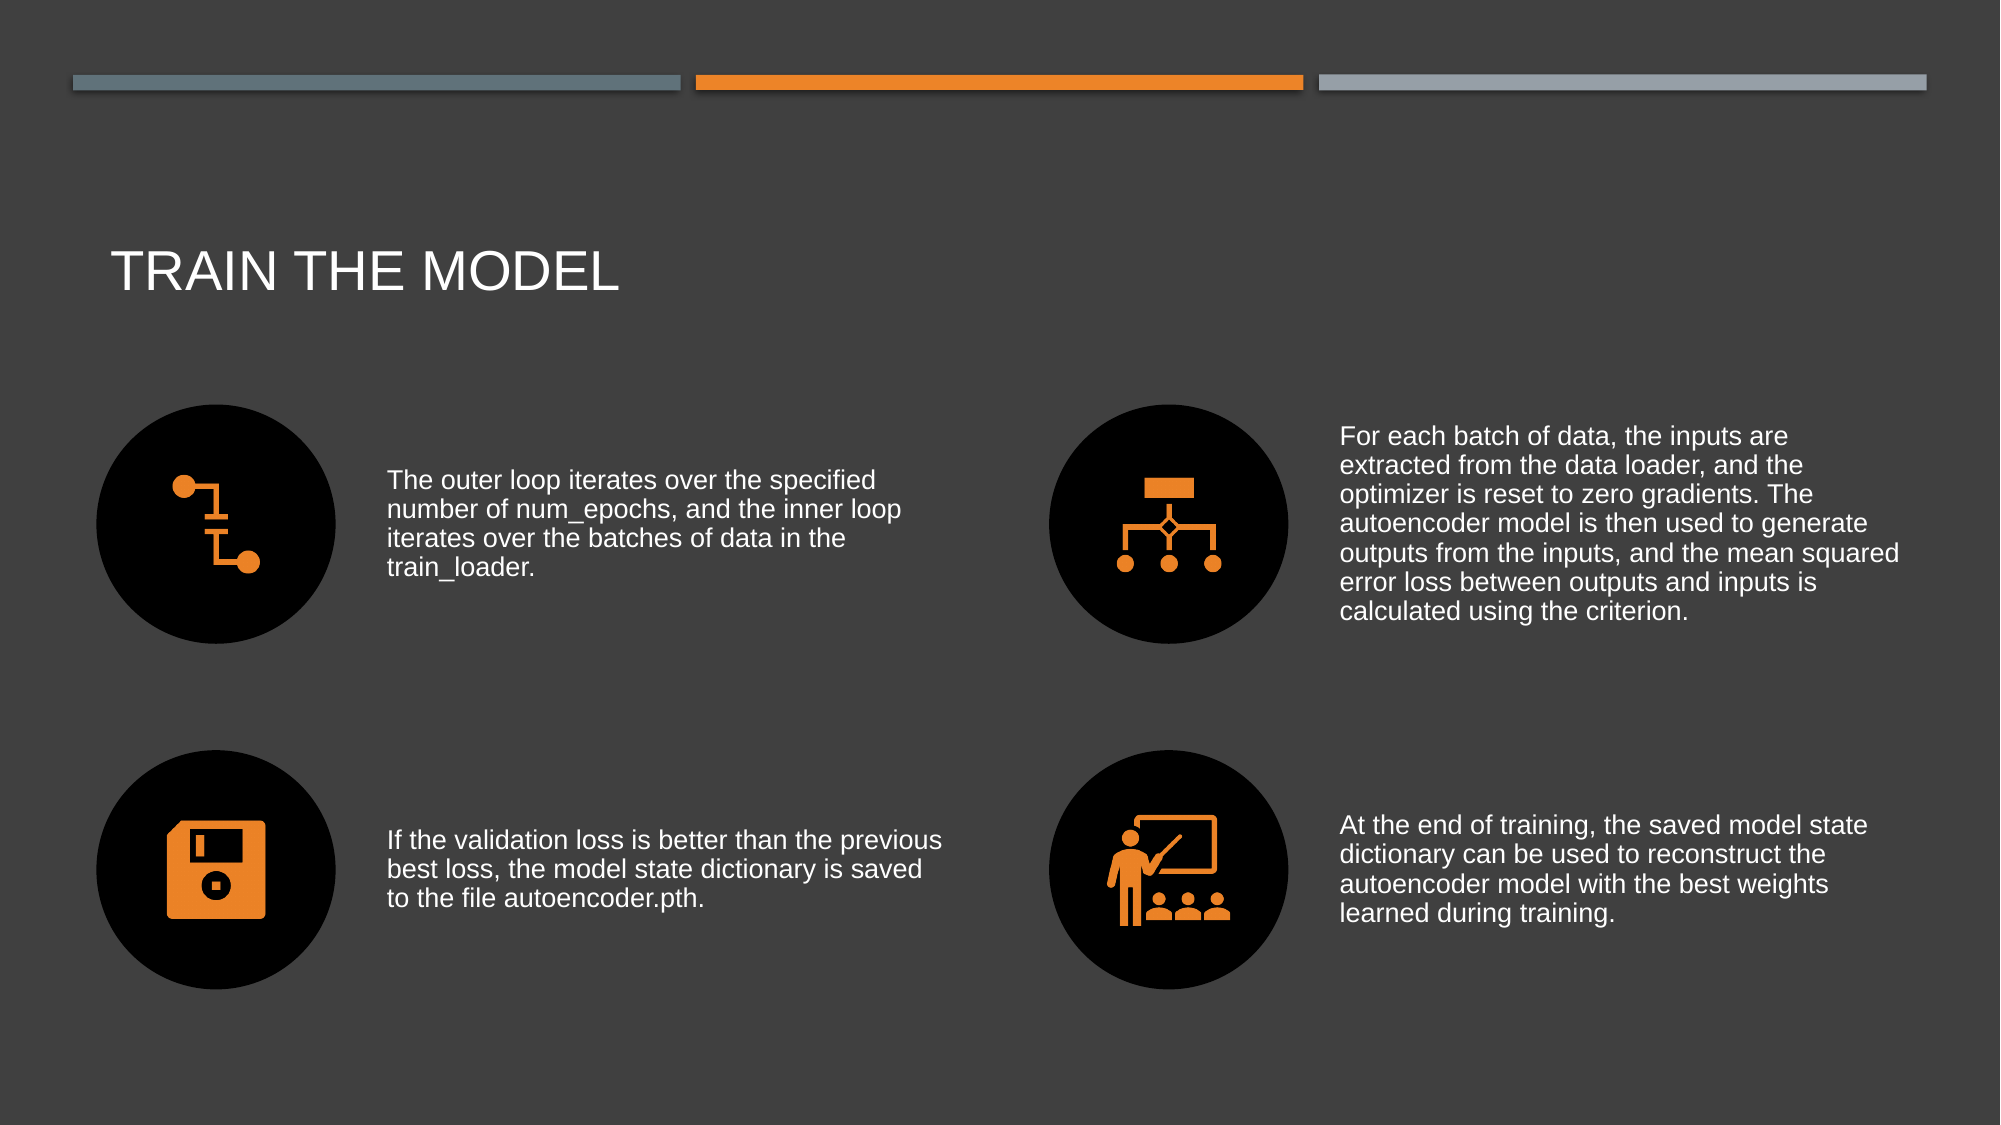

# Train the model
The outer loop iterates over the specified number of num_epochs, and the inner loop iterates over the batches of data in the train_loader.
For each batch of data, the inputs are extracted from the data loader, and the optimizer is reset to zero gradients. The autoencoder model is then used to generate outputs from the inputs, and the mean squared error loss between outputs and inputs is calculated using the criterion.
If the validation loss is better than the previous best loss, the model state dictionary is saved to the file autoencoder.pth.
At the end of training, the saved model state dictionary can be used to reconstruct the autoencoder model with the best weights learned during training.